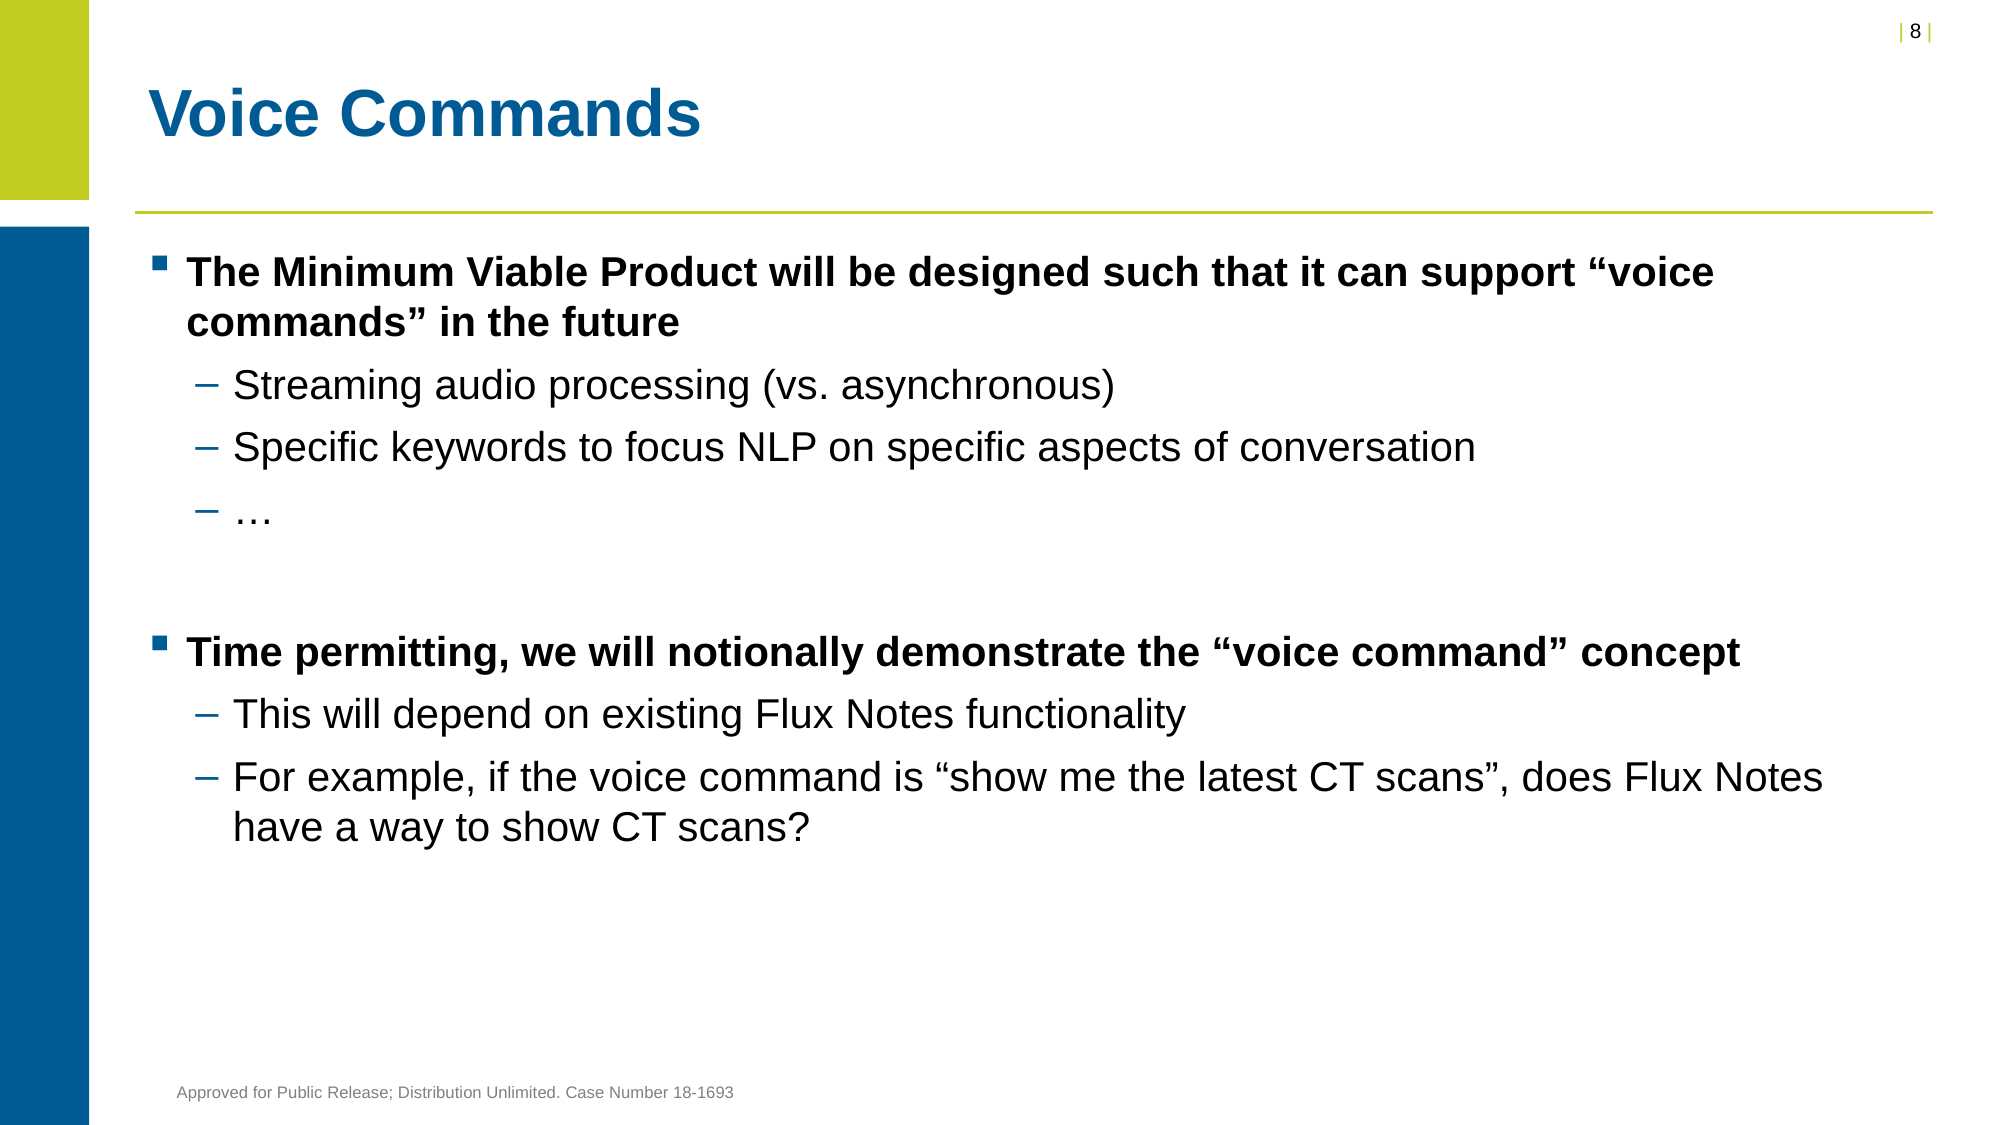

# Voice Commands
The Minimum Viable Product will be designed such that it can support “voice commands” in the future
Streaming audio processing (vs. asynchronous)
Specific keywords to focus NLP on specific aspects of conversation
…

Time permitting, we will notionally demonstrate the “voice command” concept
This will depend on existing Flux Notes functionality
For example, if the voice command is “show me the latest CT scans”, does Flux Notes have a way to show CT scans?